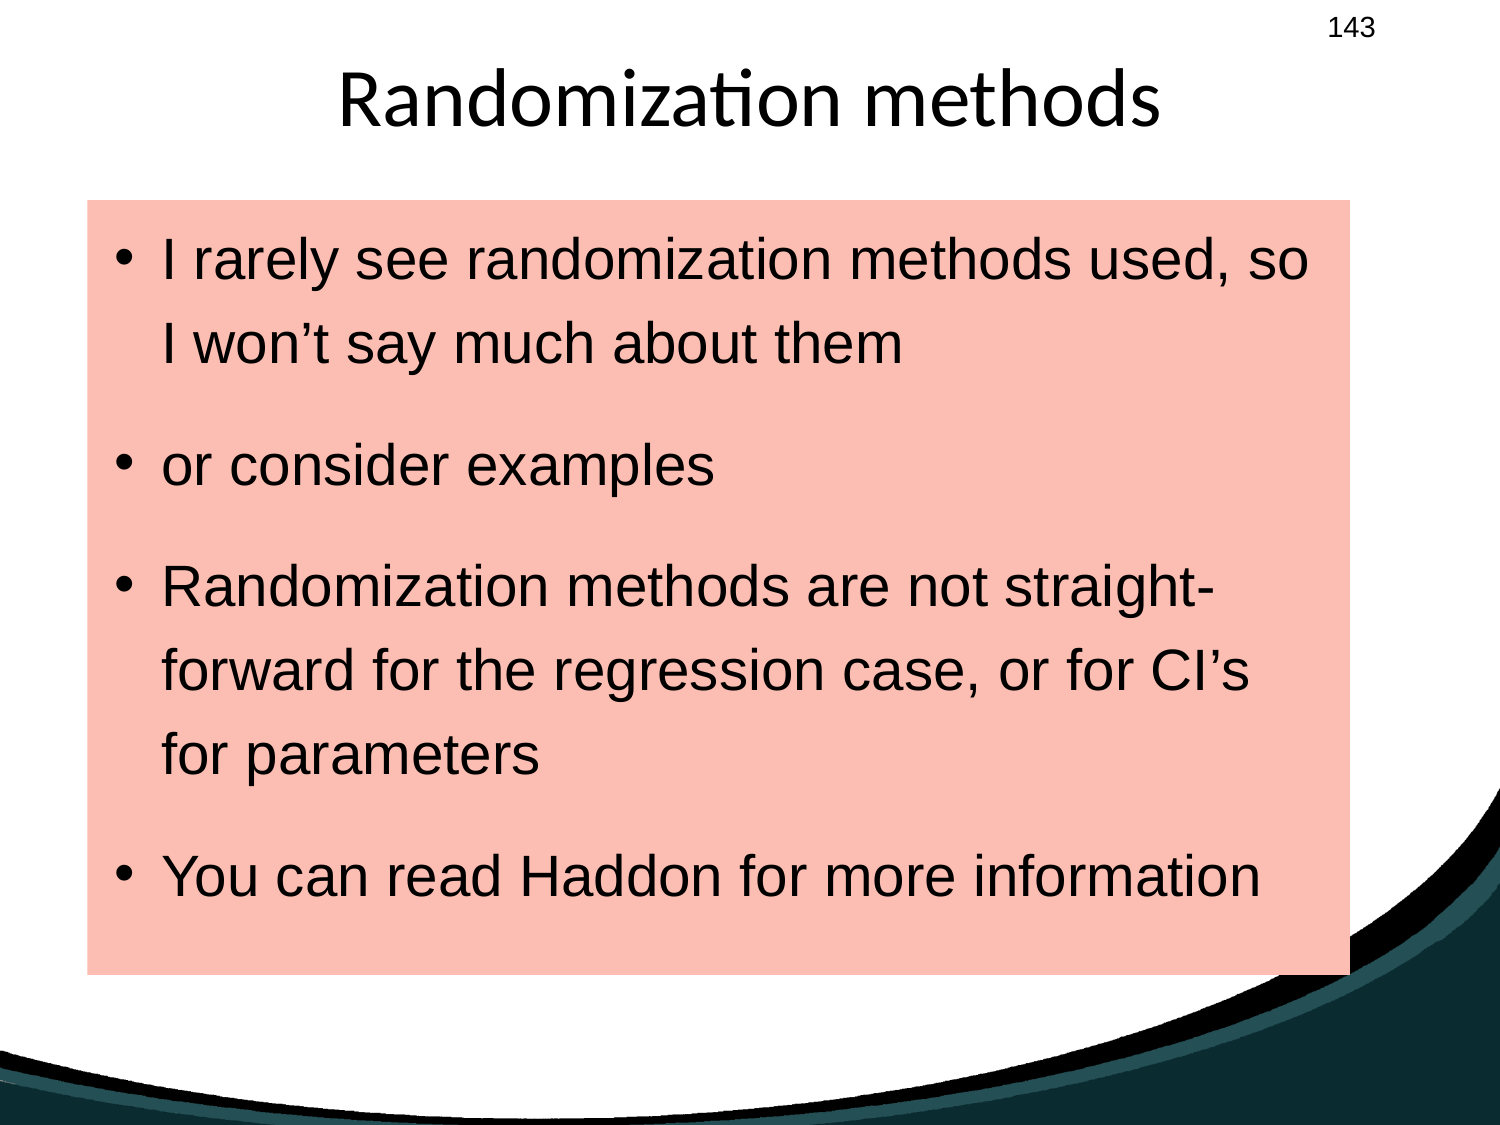

# Randomization methods
I rarely see randomization methods used, so I won’t say much about them
or consider examples
Randomization methods are not straight-forward for the regression case, or for CI’s for parameters
You can read Haddon for more information